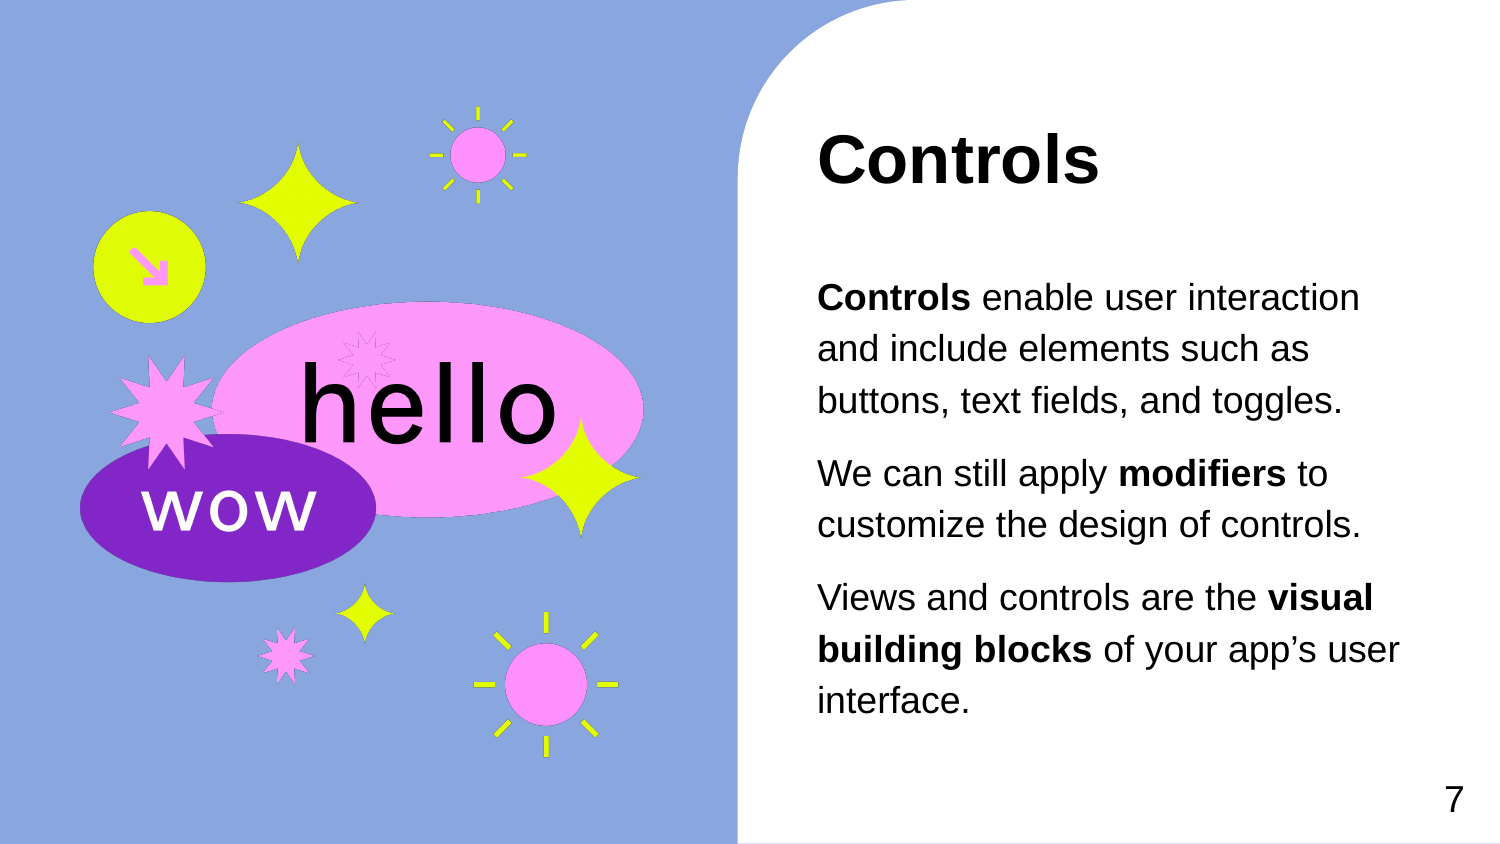

# Controls
Controls enable user interaction and include elements such as buttons, text fields, and toggles.
We can still apply modifiers to customize the design of controls.
Views and controls are the visual building blocks of your app’s user interface.